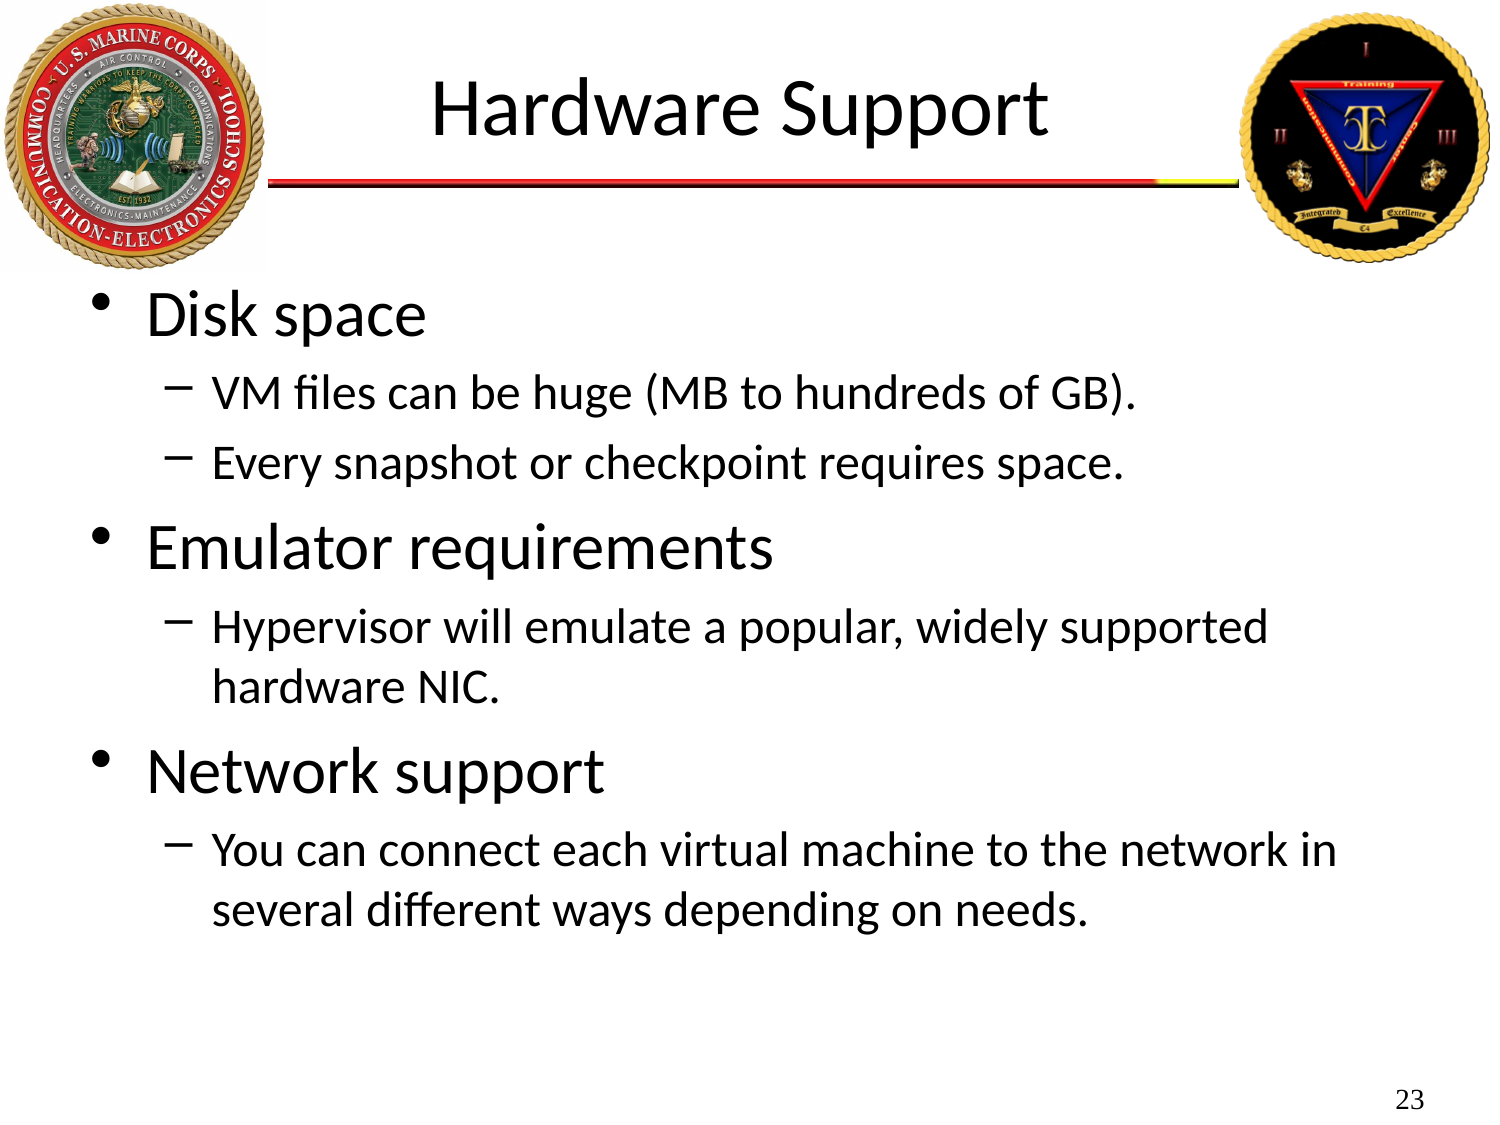

# Hardware Support
Disk space
VM files can be huge (MB to hundreds of GB).
Every snapshot or checkpoint requires space.
Emulator requirements
Hypervisor will emulate a popular, widely supported hardware NIC.
Network support
You can connect each virtual machine to the network in several different ways depending on needs.